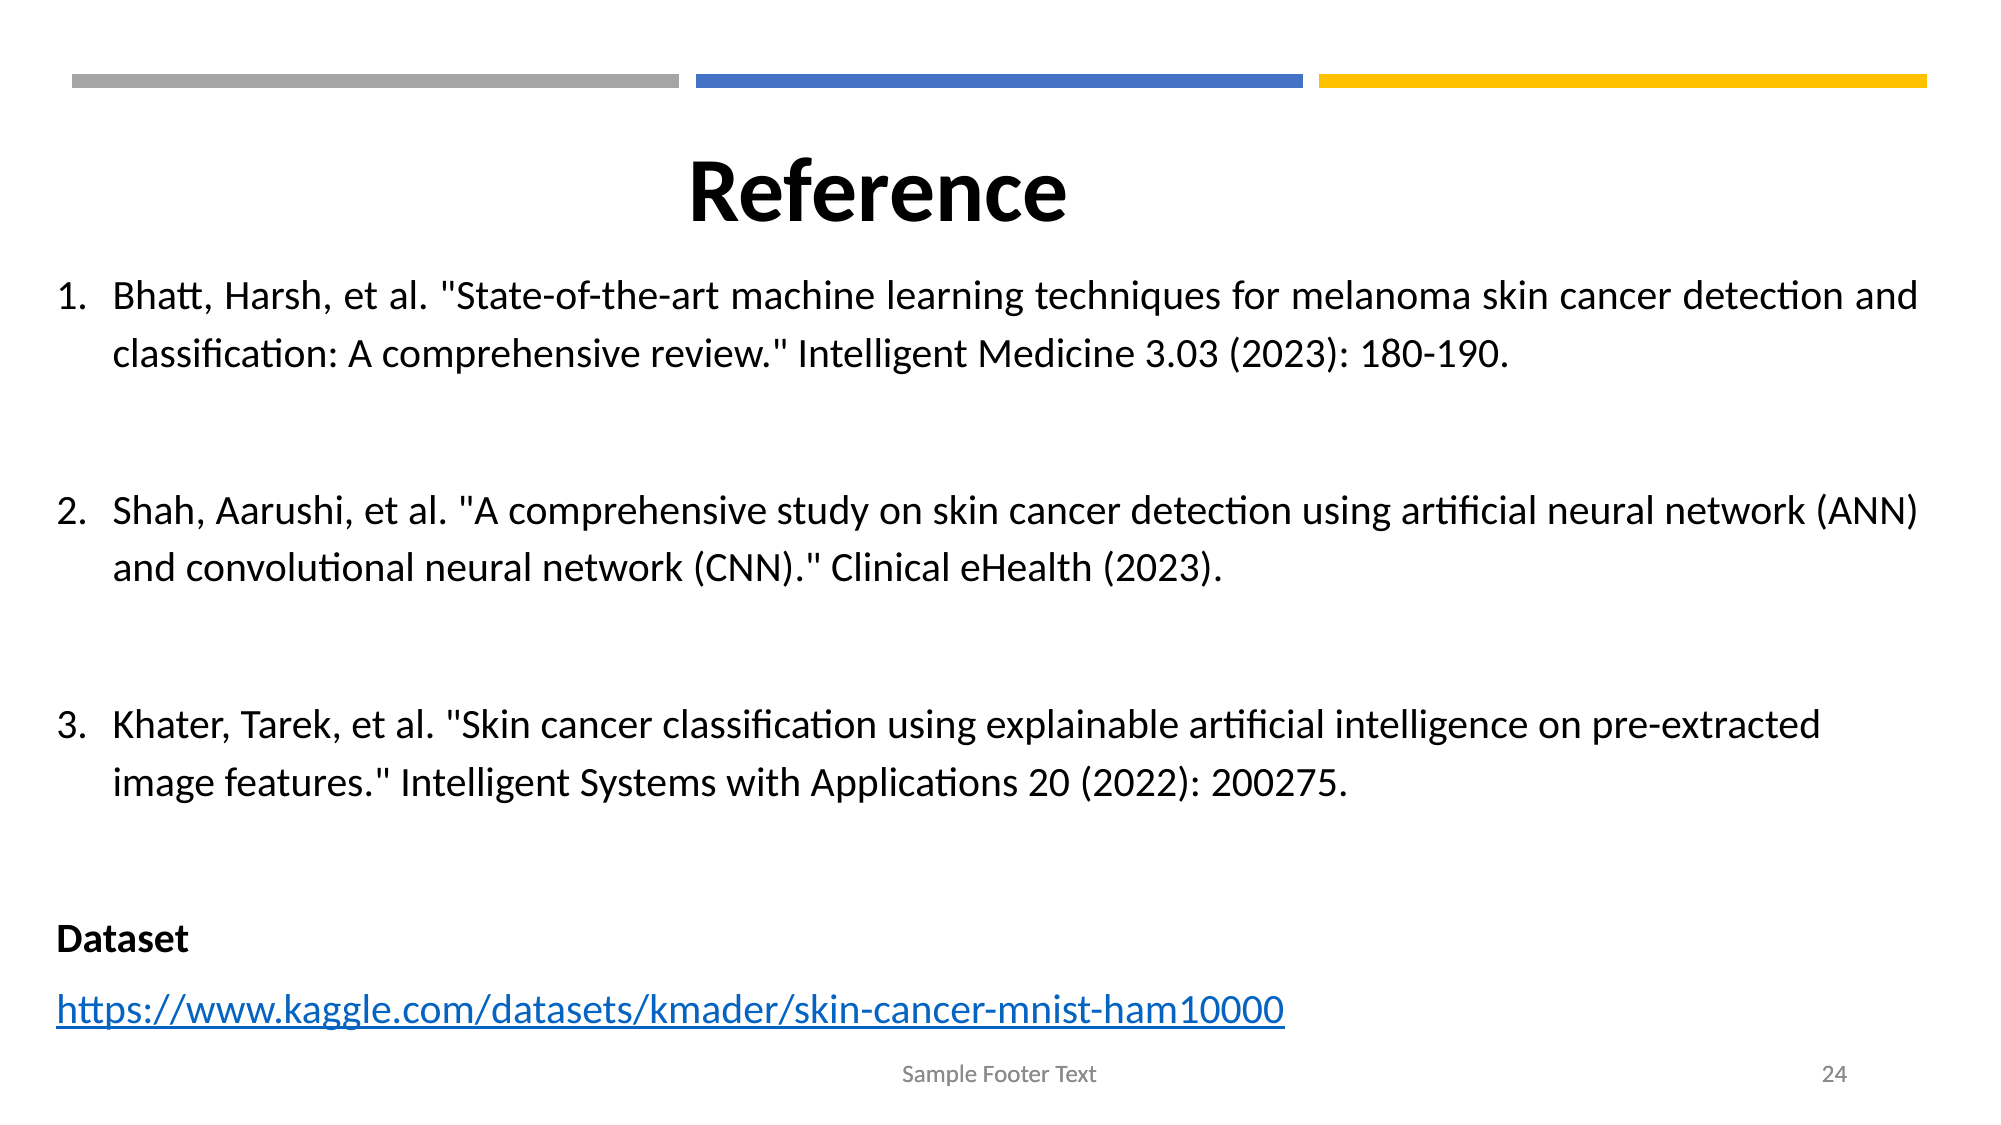

Reference

Bhatt, Harsh, et al. "State-of-the-art machine learning techniques for melanoma skin cancer detection and classification: A comprehensive review." Intelligent Medicine 3.03 (2023): 180-190.‏

Shah, Aarushi, et al. "A comprehensive study on skin cancer detection using artificial neural network (ANN) and convolutional neural network (CNN)." Clinical eHealth (2023).‏

Khater, Tarek, et al. "Skin cancer classification using explainable artificial intelligence on pre-extracted image features." Intelligent Systems with Applications 20 (2022): 200275.‏

Dataset
https://www.kaggle.com/datasets/kmader/skin-cancer-mnist-ham10000
Sample Footer Text
Sample Footer Text
24
24